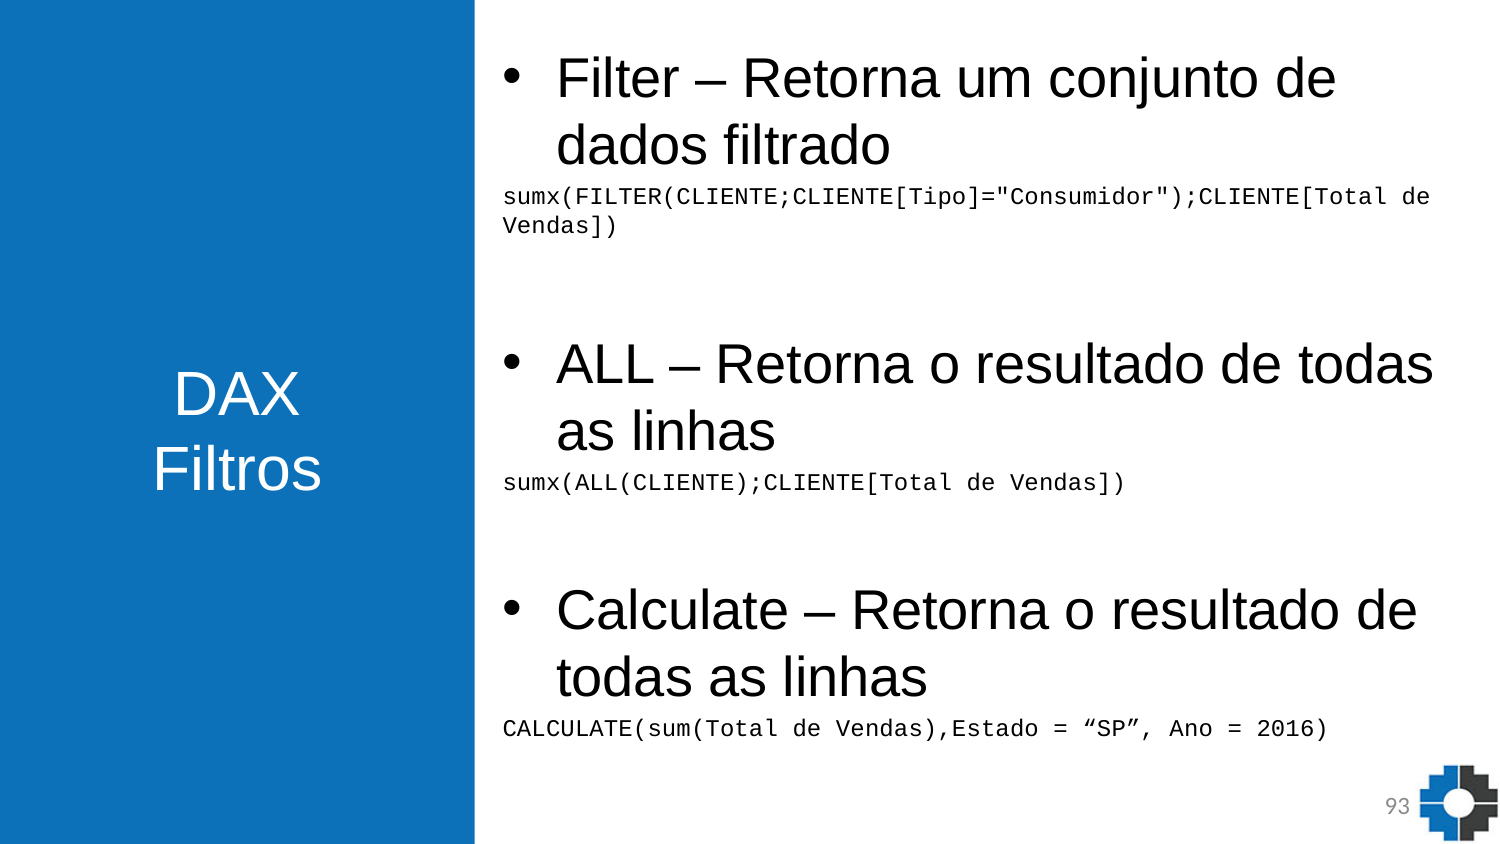

# DAX Filtros
Filter – Retorna um conjunto de dados filtrado
sumx(FILTER(CLIENTE;CLIENTE[Tipo]="Consumidor");CLIENTE[Total de Vendas])

ALL – Retorna o resultado de todas as linhas
sumx(ALL(CLIENTE);CLIENTE[Total de Vendas])

Calculate – Retorna o resultado de todas as linhas
CALCULATE(sum(Total de Vendas),Estado = “SP”, Ano = 2016)

93